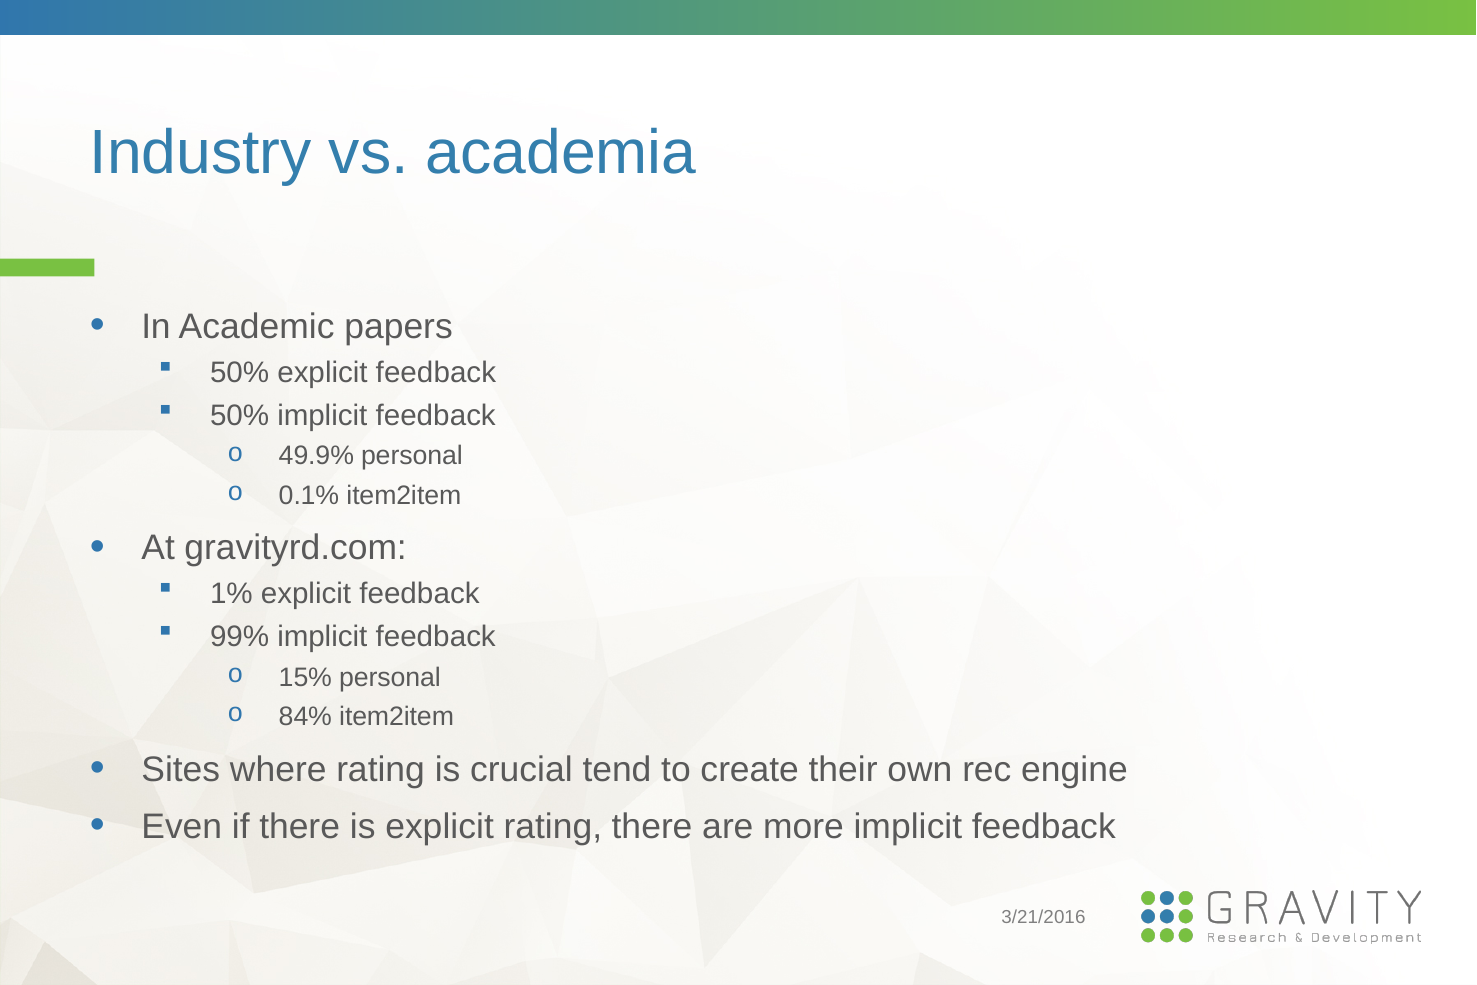

# Industry vs. academia
In Academic papers
50% explicit feedback
50% implicit feedback
49.9% personal
0.1% item2item
At gravityrd.com:
1% explicit feedback
99% implicit feedback
15% personal
84% item2item
Sites where rating is crucial tend to create their own rec engine
Even if there is explicit rating, there are more implicit feedback

3/21/2016